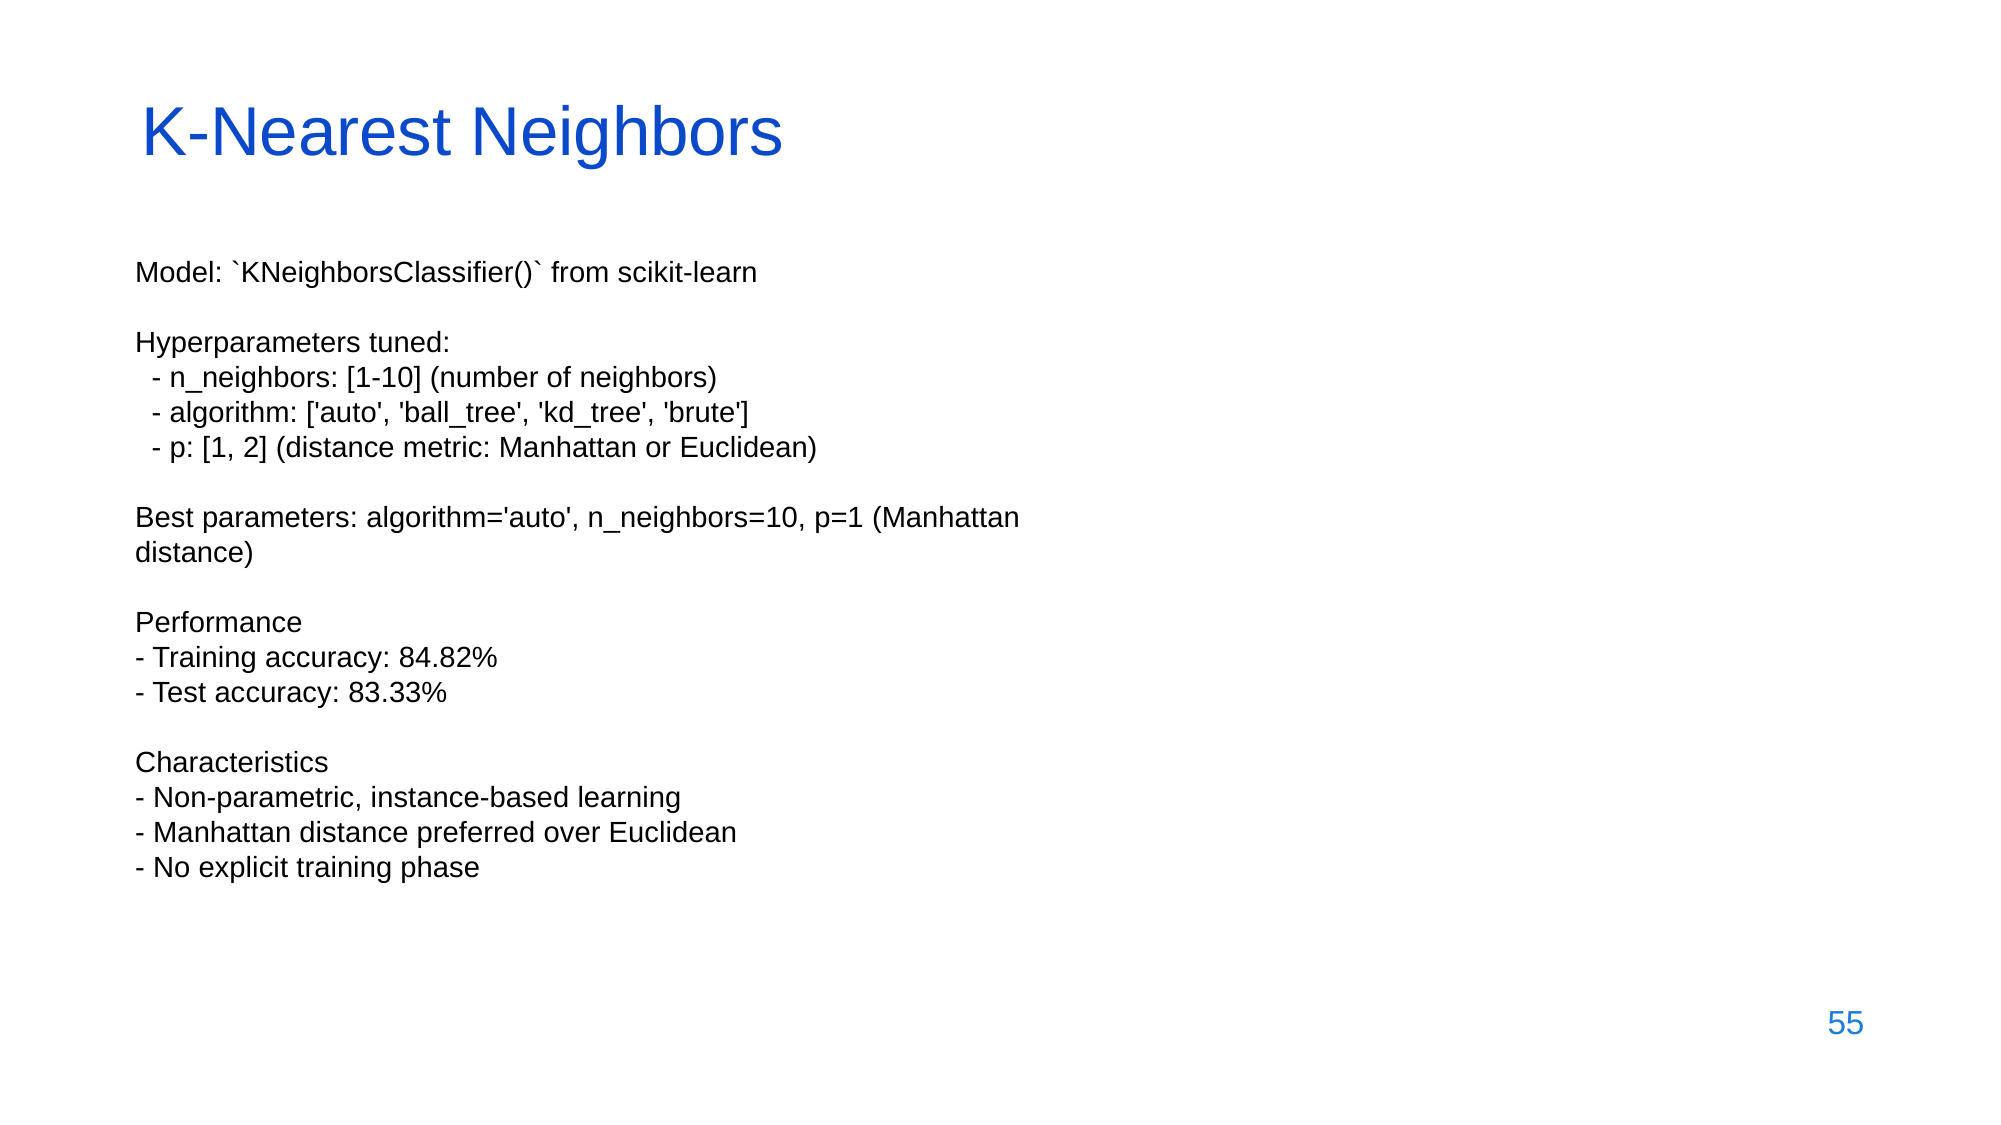

K-Nearest Neighbors
Model: `KNeighborsClassifier()` from scikit-learn

Hyperparameters tuned:
  - n_neighbors: [1-10] (number of neighbors)
  - algorithm: ['auto', 'ball_tree', 'kd_tree', 'brute']
  - p: [1, 2] (distance metric: Manhattan or Euclidean)

Best parameters: algorithm='auto', n_neighbors=10, p=1 (Manhattan distance)

Performance
- Training accuracy: 84.82%
- Test accuracy: 83.33%

Characteristics
- Non-parametric, instance-based learning
- Manhattan distance preferred over Euclidean
- No explicit training phase

55